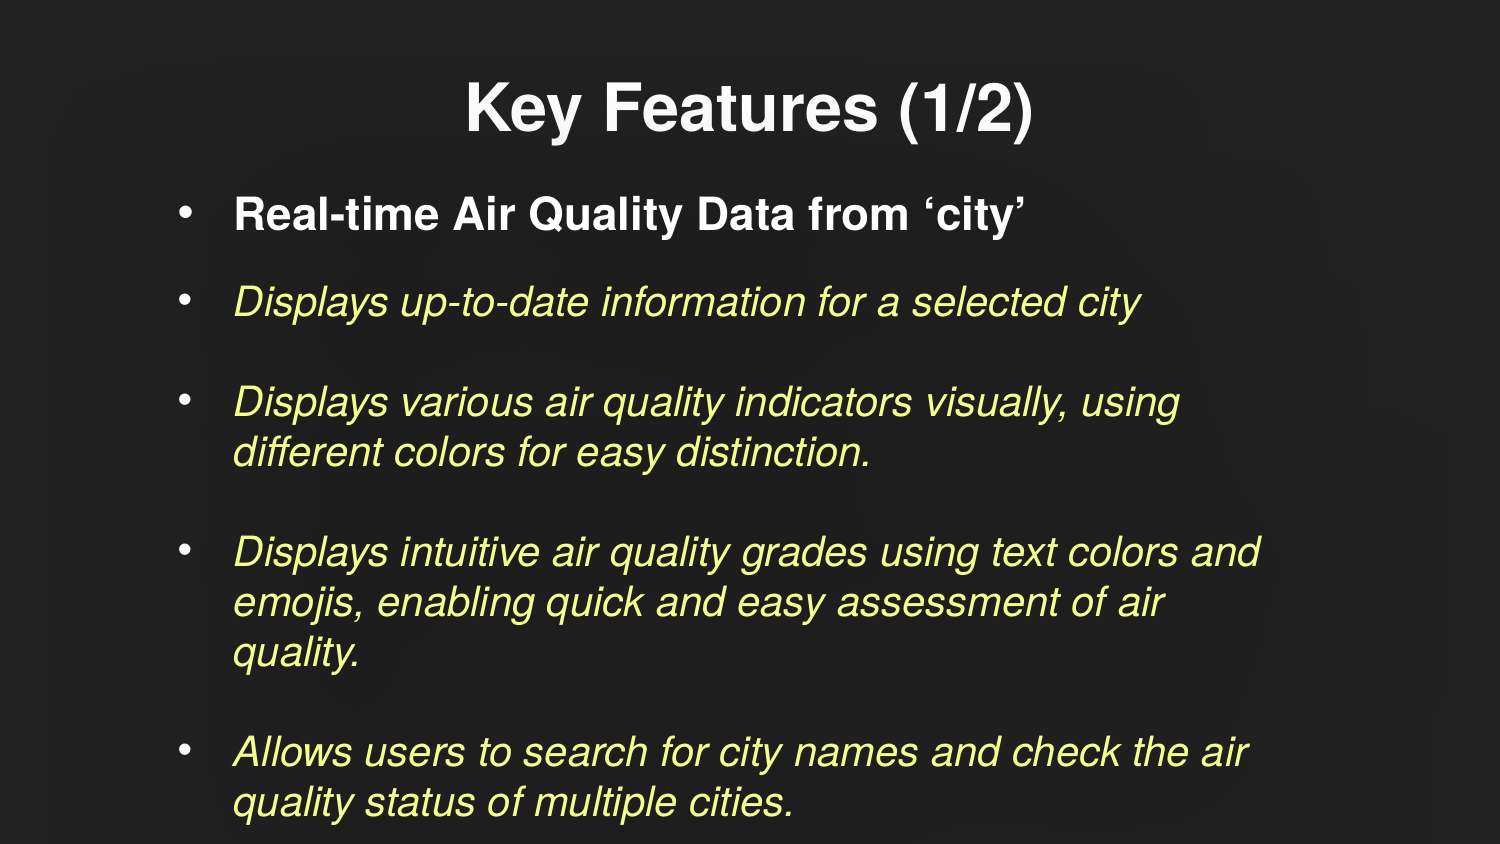

Key Features (1/2)
Real-time Air Quality Data from ‘city’

Displays up-to-date information for a selected city

Displays various air quality indicators visually, using different colors for easy distinction.

Displays intuitive air quality grades using text colors and emojis, enabling quick and easy assessment of air quality.

Allows users to search for city names and check the air quality status of multiple cities.